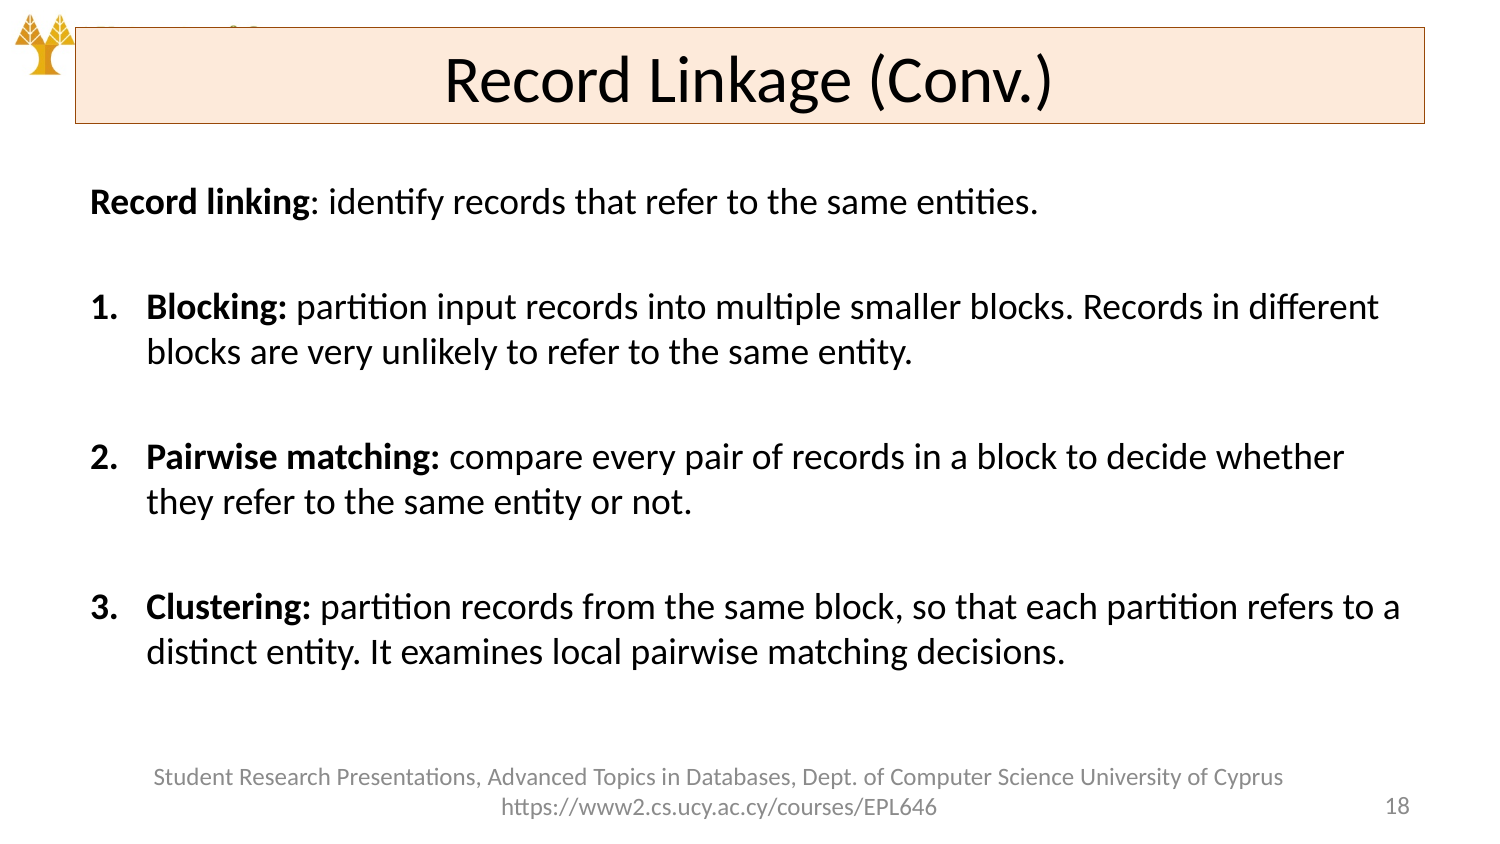

# Record Linkage (Conv.)
Record linking: identify records that refer to the same entities.

Blocking: partition input records into multiple smaller blocks. Records in different blocks are very unlikely to refer to the same entity.

Pairwise matching: compare every pair of records in a block to decide whether they refer to the same entity or not.

Clustering: partition records from the same block, so that each partition refers to a distinct entity. It examines local pairwise matching decisions.
Student Research Presentations, Advanced Topics in Databases, Dept. of Computer Science University of Cyprus https://www2.cs.ucy.ac.cy/courses/EPL646
18